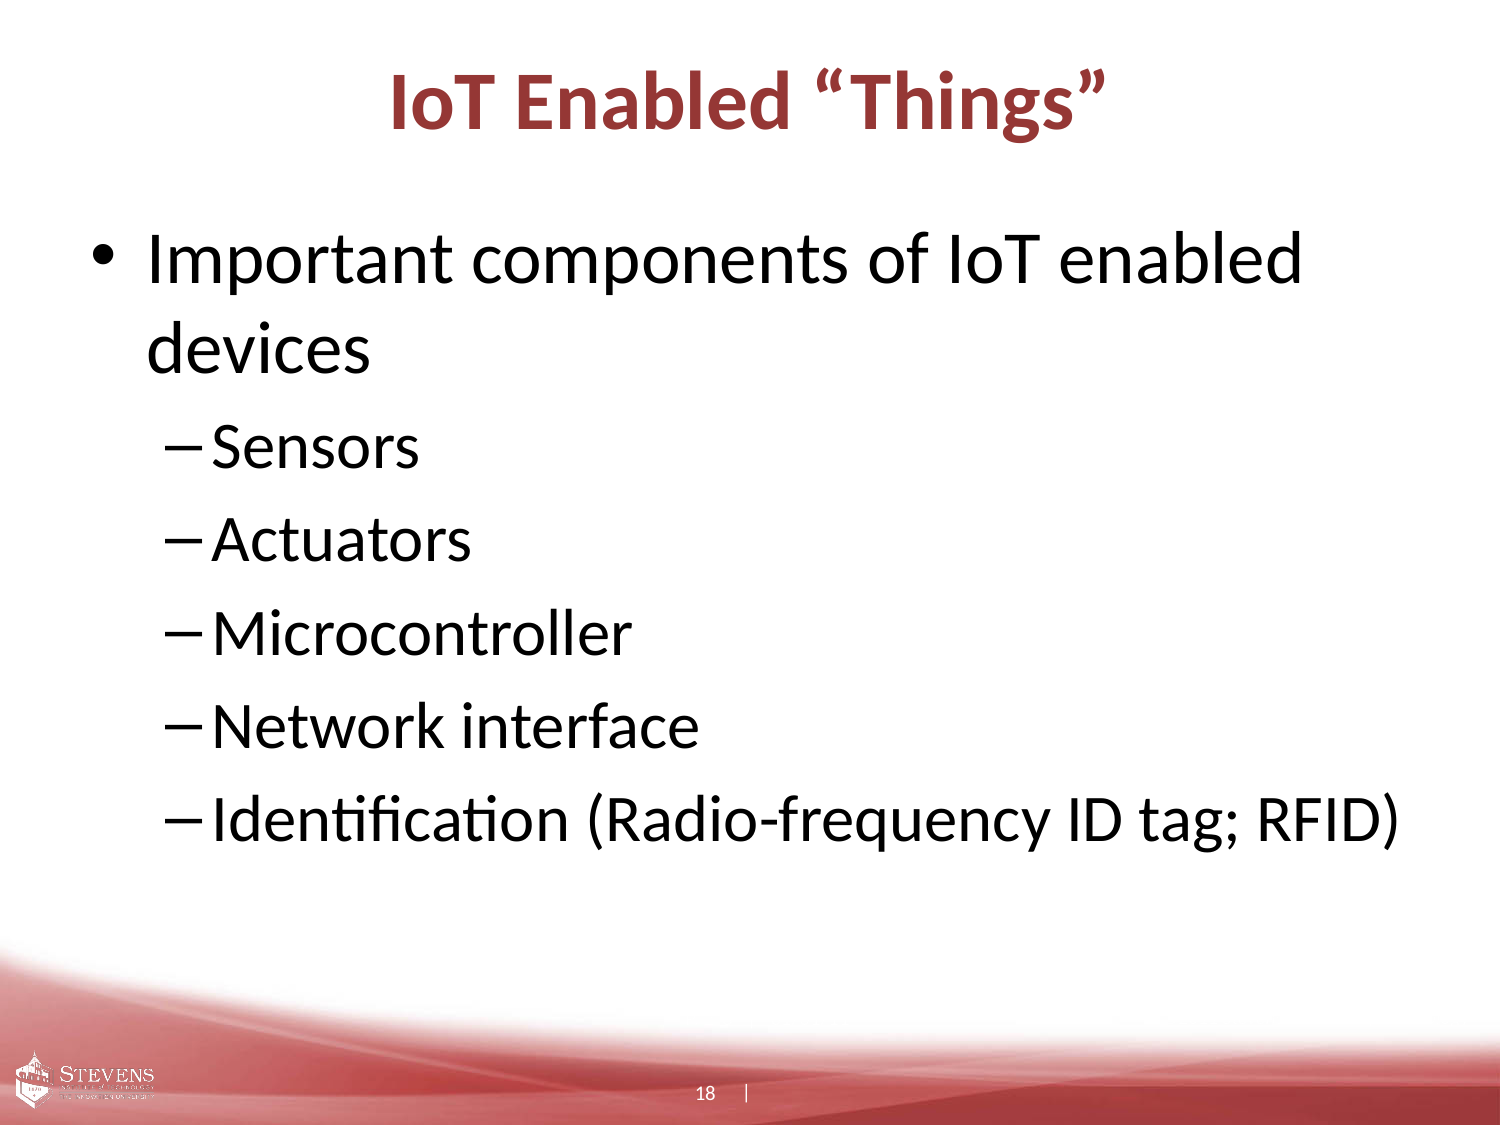

# IoT Enabled “Things”
Important components of IoT enabled devices
Sensors
Actuators
Microcontroller
Network interface
Identification (Radio-frequency ID tag; RFID)
18